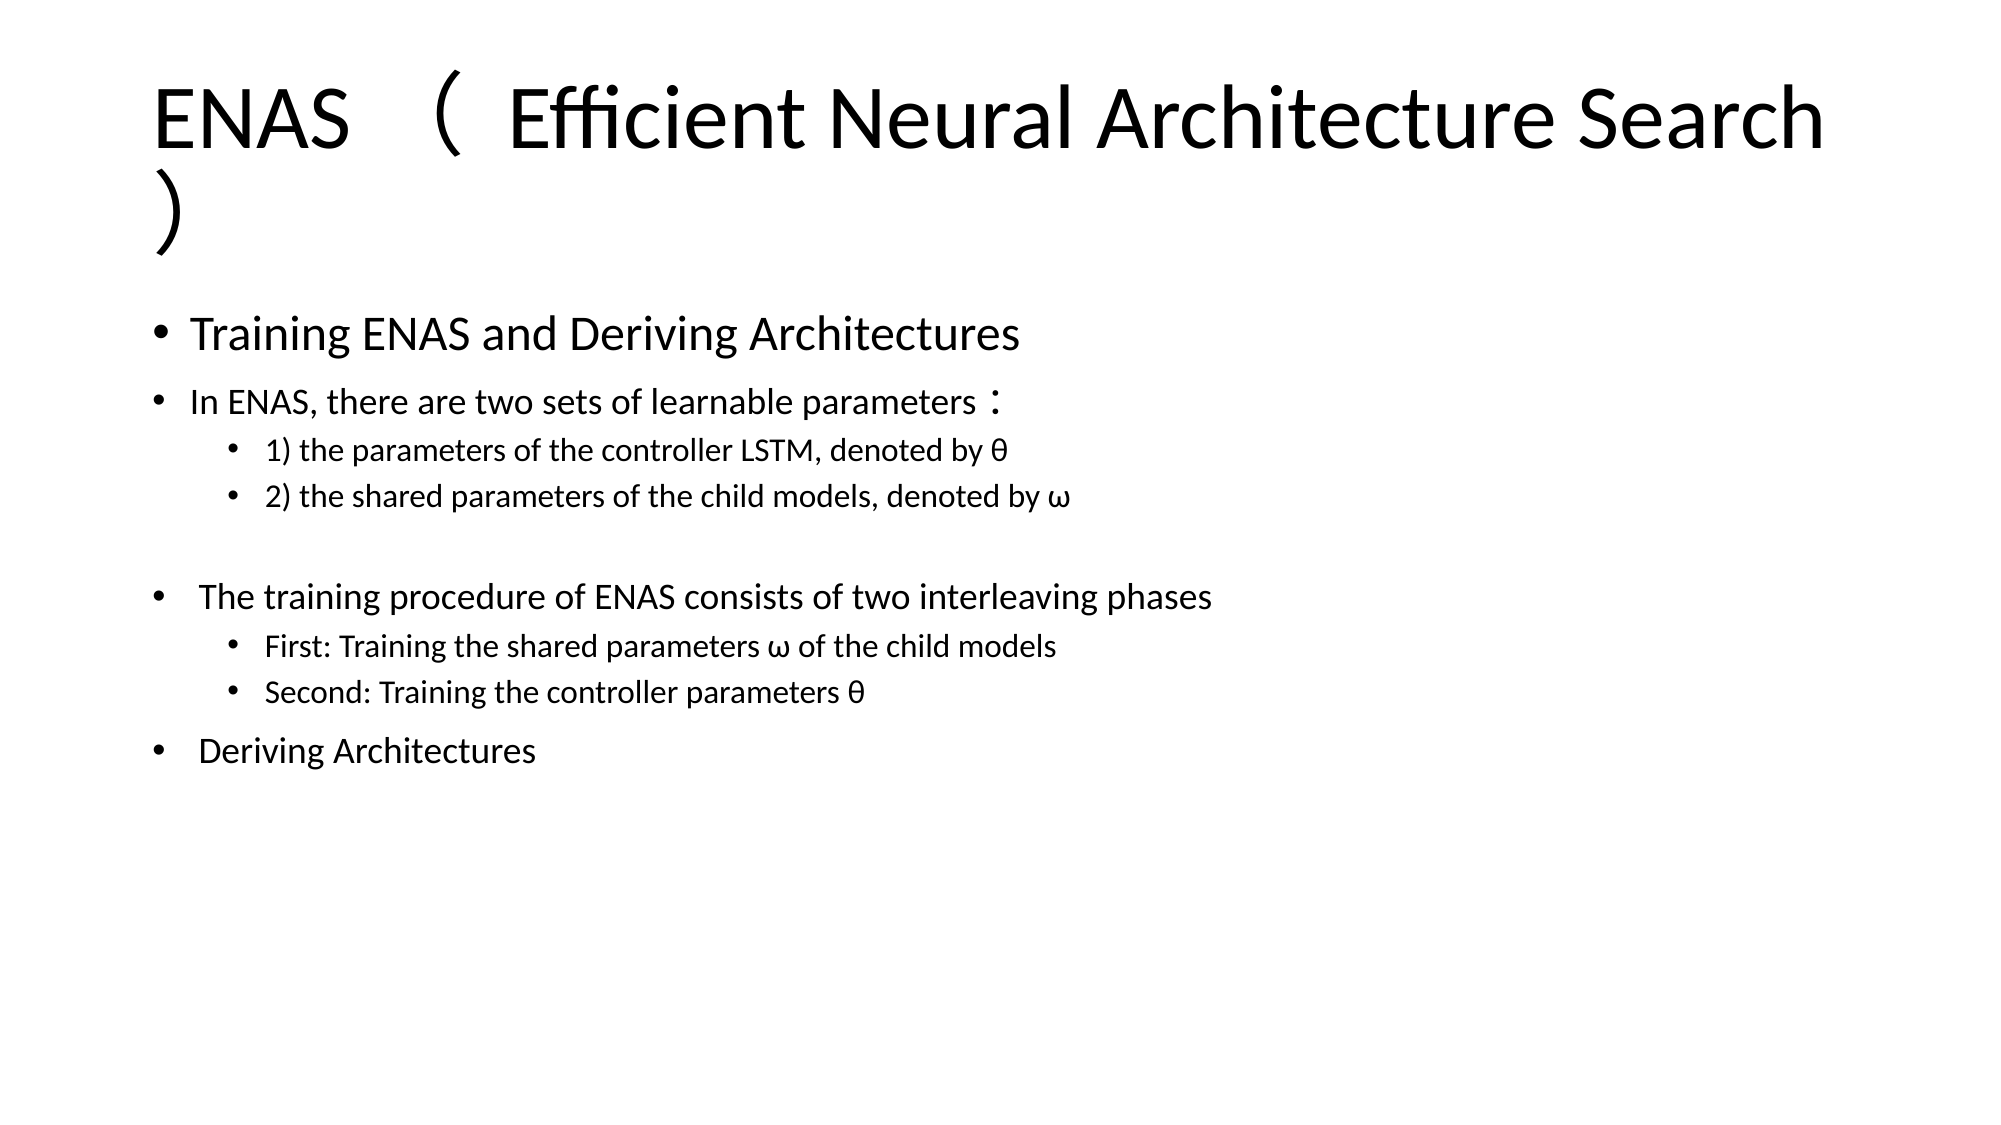

# ENAS（ Efficient Neural Architecture Search ）
Training ENAS and Deriving Architectures
In ENAS, there are two sets of learnable parameters：
1) the parameters of the controller LSTM, denoted by θ
2) the shared parameters of the child models, denoted by ω

 The training procedure of ENAS consists of two interleaving phases
First: Training the shared parameters ω of the child models
Second: Training the controller parameters θ
 Deriving Architectures